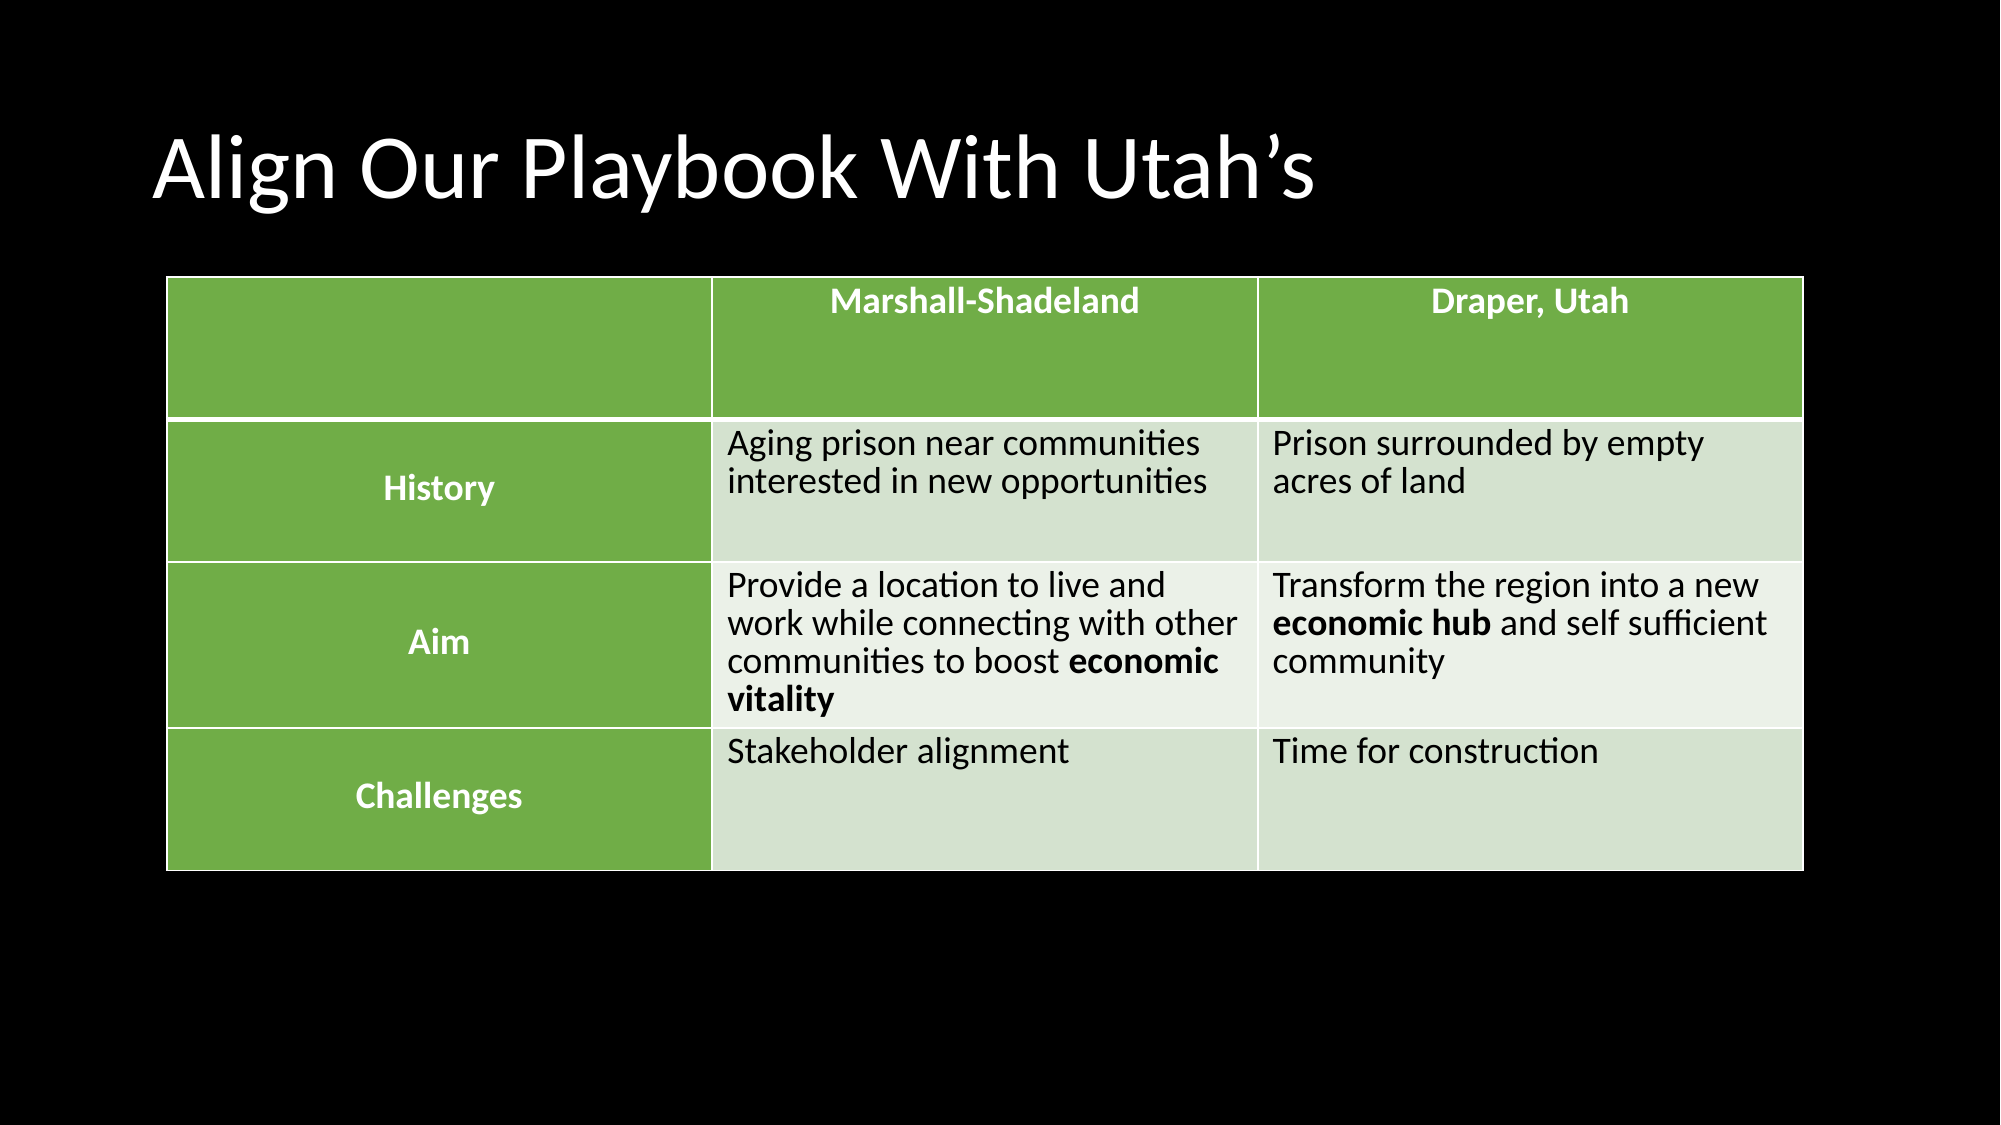

# Align Our Playbook With Utah’s
|  | Marshall-Shadeland | Draper, Utah |
| --- | --- | --- |
| History | Aging prison near communities interested in new opportunities | Prison surrounded by empty acres of land |
| Aim | Provide a location to live and work while connecting with other communities to boost economic vitality | Transform the region into a new economic hub and self sufficient community |
| Challenges | Stakeholder alignment | Time for construction |